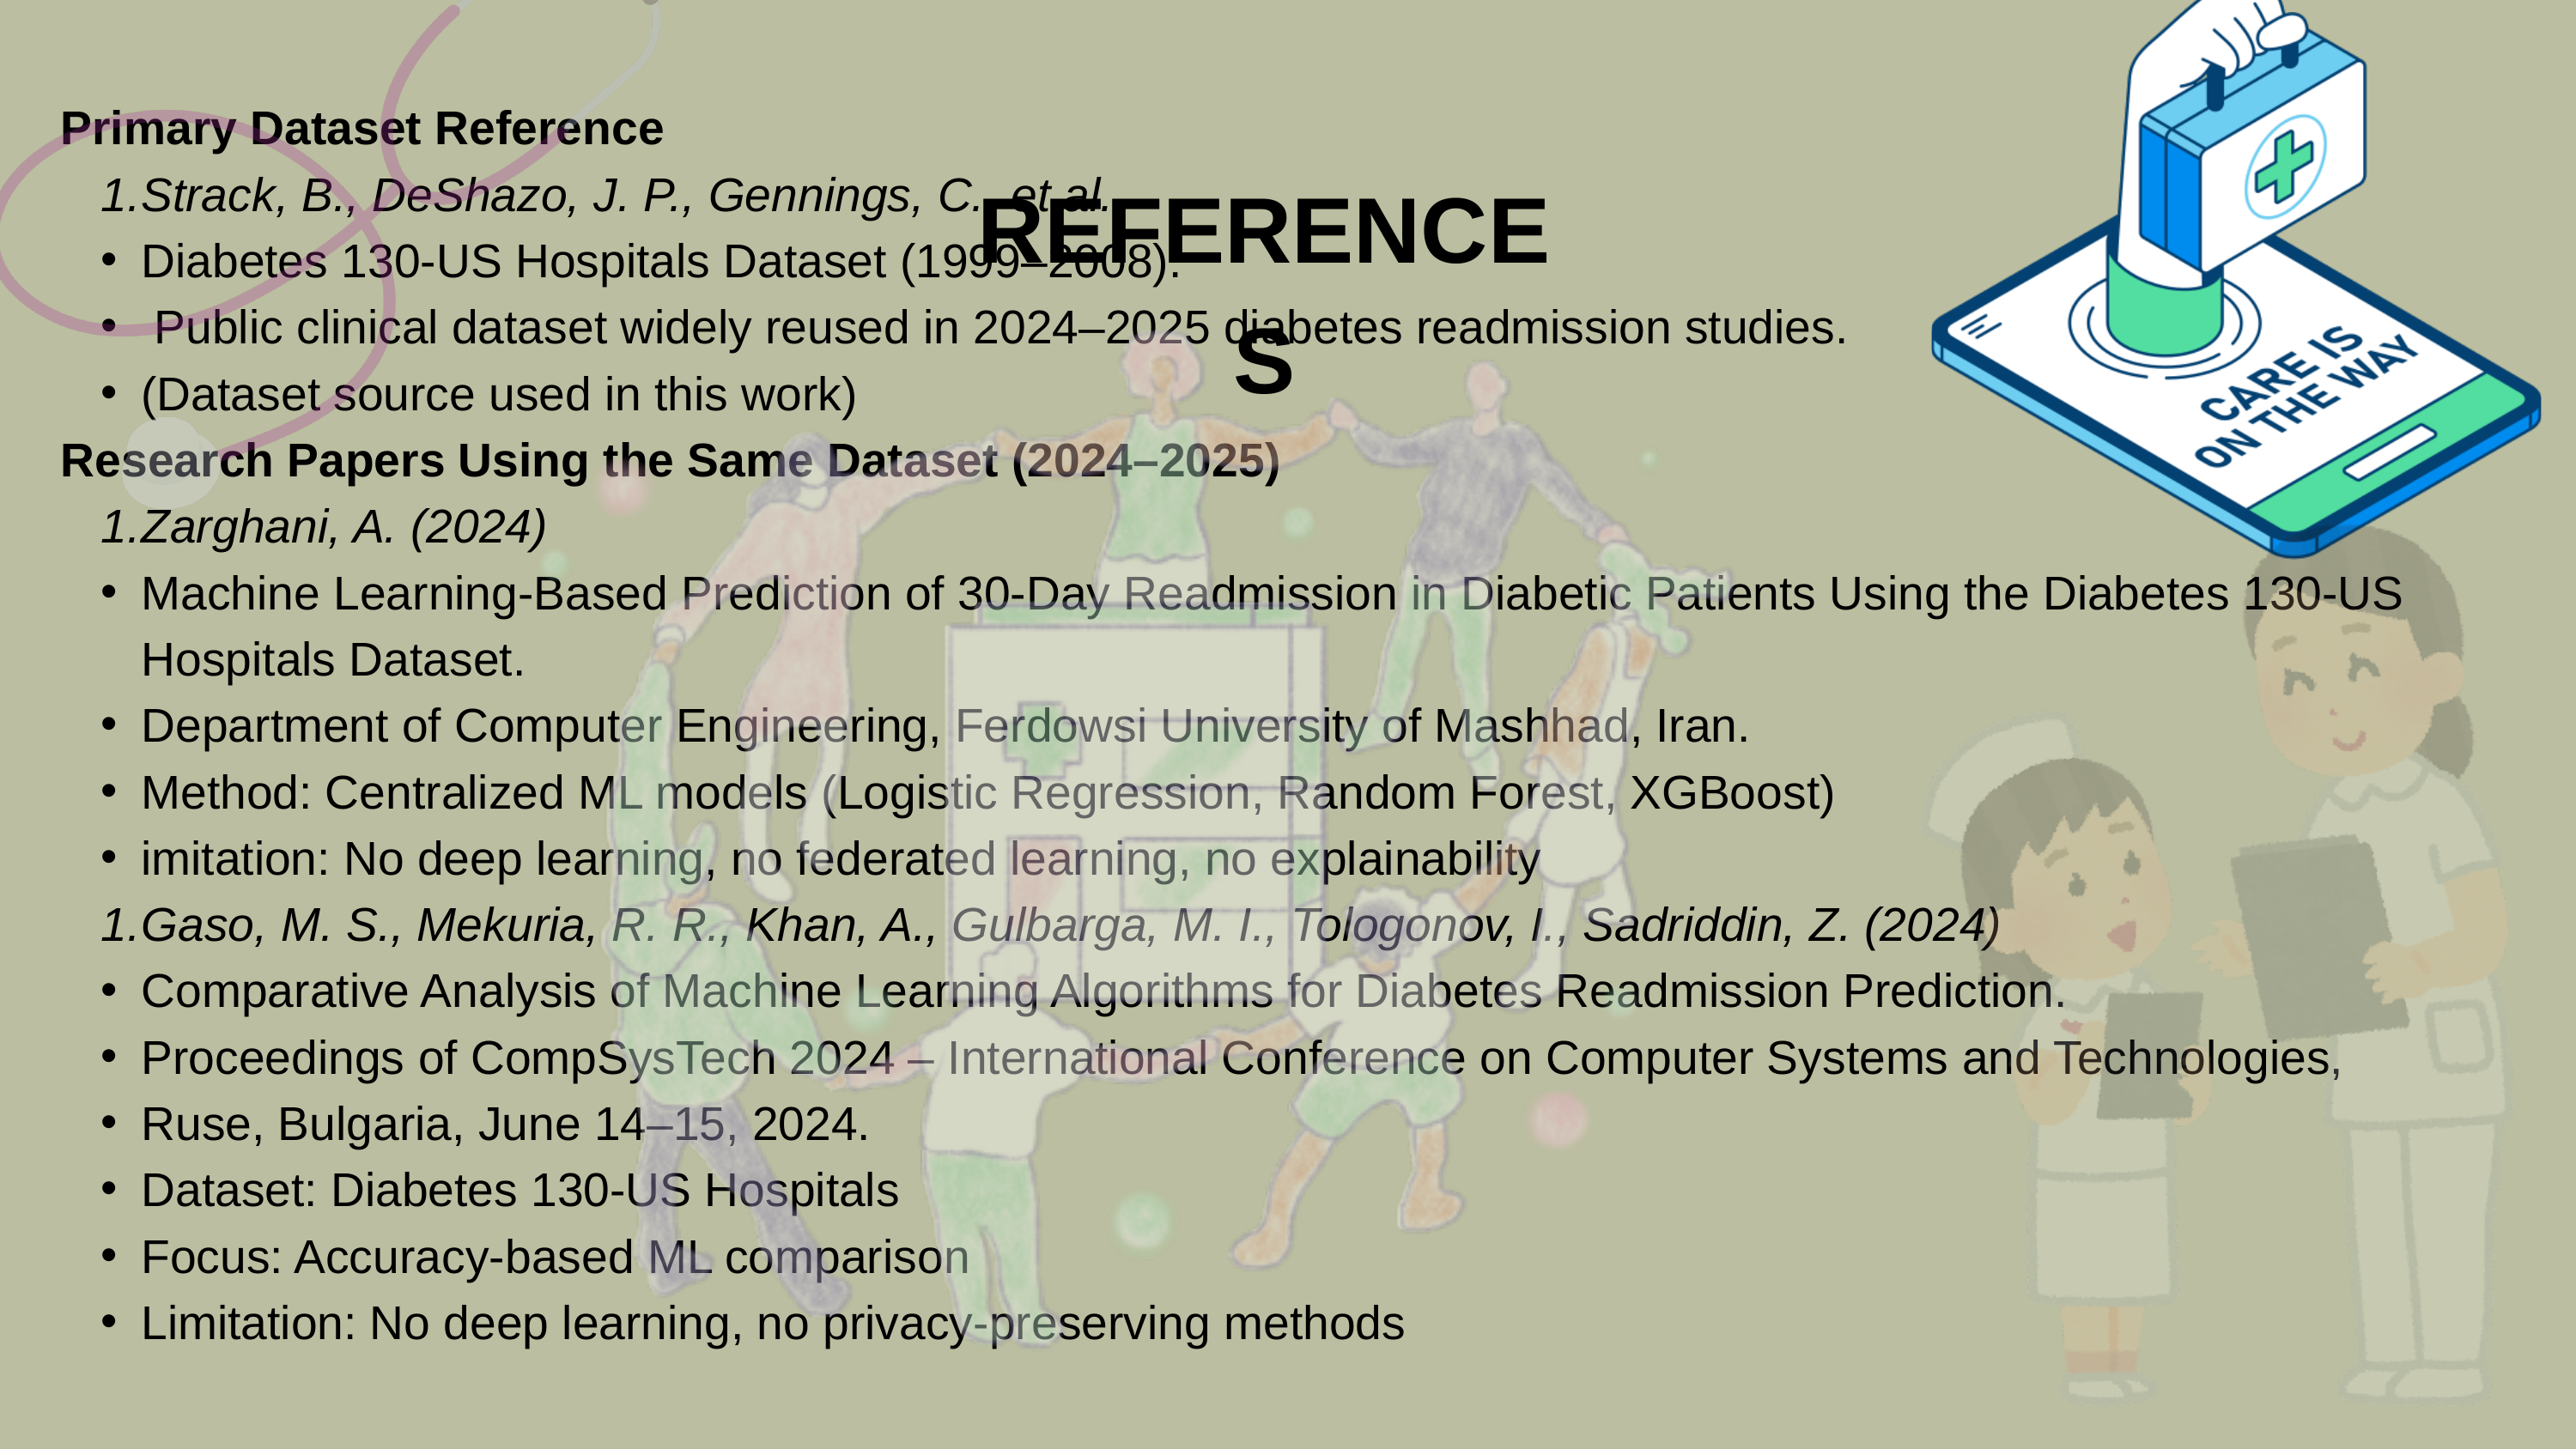

REFERENCES
Primary Dataset Reference
Strack, B., DeShazo, J. P., Gennings, C., et al.
Diabetes 130-US Hospitals Dataset (1999–2008).
 Public clinical dataset widely reused in 2024–2025 diabetes readmission studies.
(Dataset source used in this work)
Research Papers Using the Same Dataset (2024–2025)
Zarghani, A. (2024)
Machine Learning-Based Prediction of 30-Day Readmission in Diabetic Patients Using the Diabetes 130-US Hospitals Dataset.
Department of Computer Engineering, Ferdowsi University of Mashhad, Iran.
Method: Centralized ML models (Logistic Regression, Random Forest, XGBoost)
imitation: No deep learning, no federated learning, no explainability
Gaso, M. S., Mekuria, R. R., Khan, A., Gulbarga, M. I., Tologonov, I., Sadriddin, Z. (2024)
Comparative Analysis of Machine Learning Algorithms for Diabetes Readmission Prediction.
Proceedings of CompSysTech 2024 – International Conference on Computer Systems and Technologies,
Ruse, Bulgaria, June 14–15, 2024.
Dataset: Diabetes 130-US Hospitals
Focus: Accuracy-based ML comparison
Limitation: No deep learning, no privacy-preserving methods